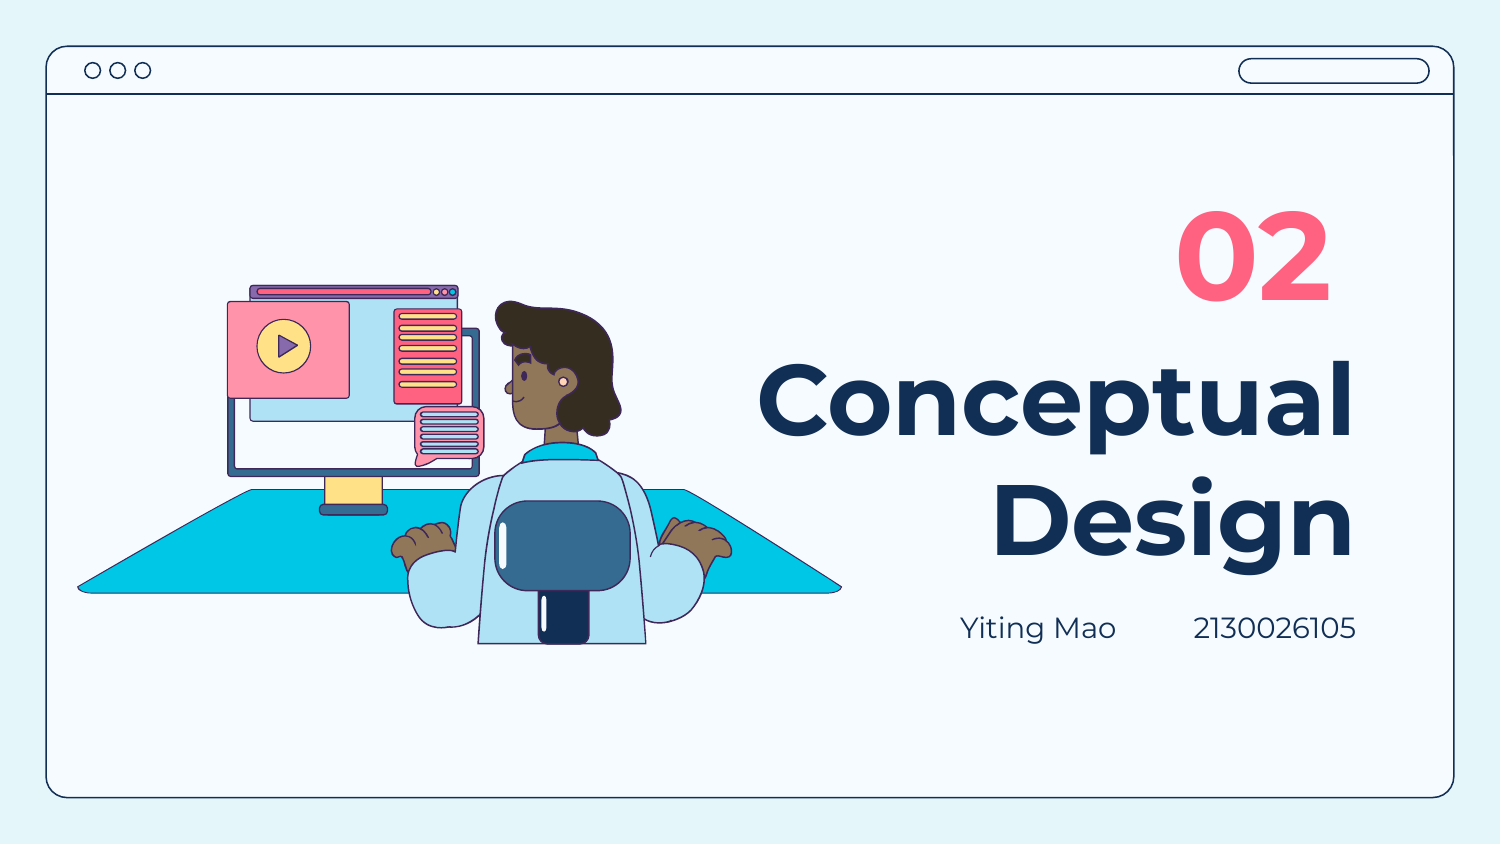

02

# Conceptual Design
Yiting Mao          2130026105